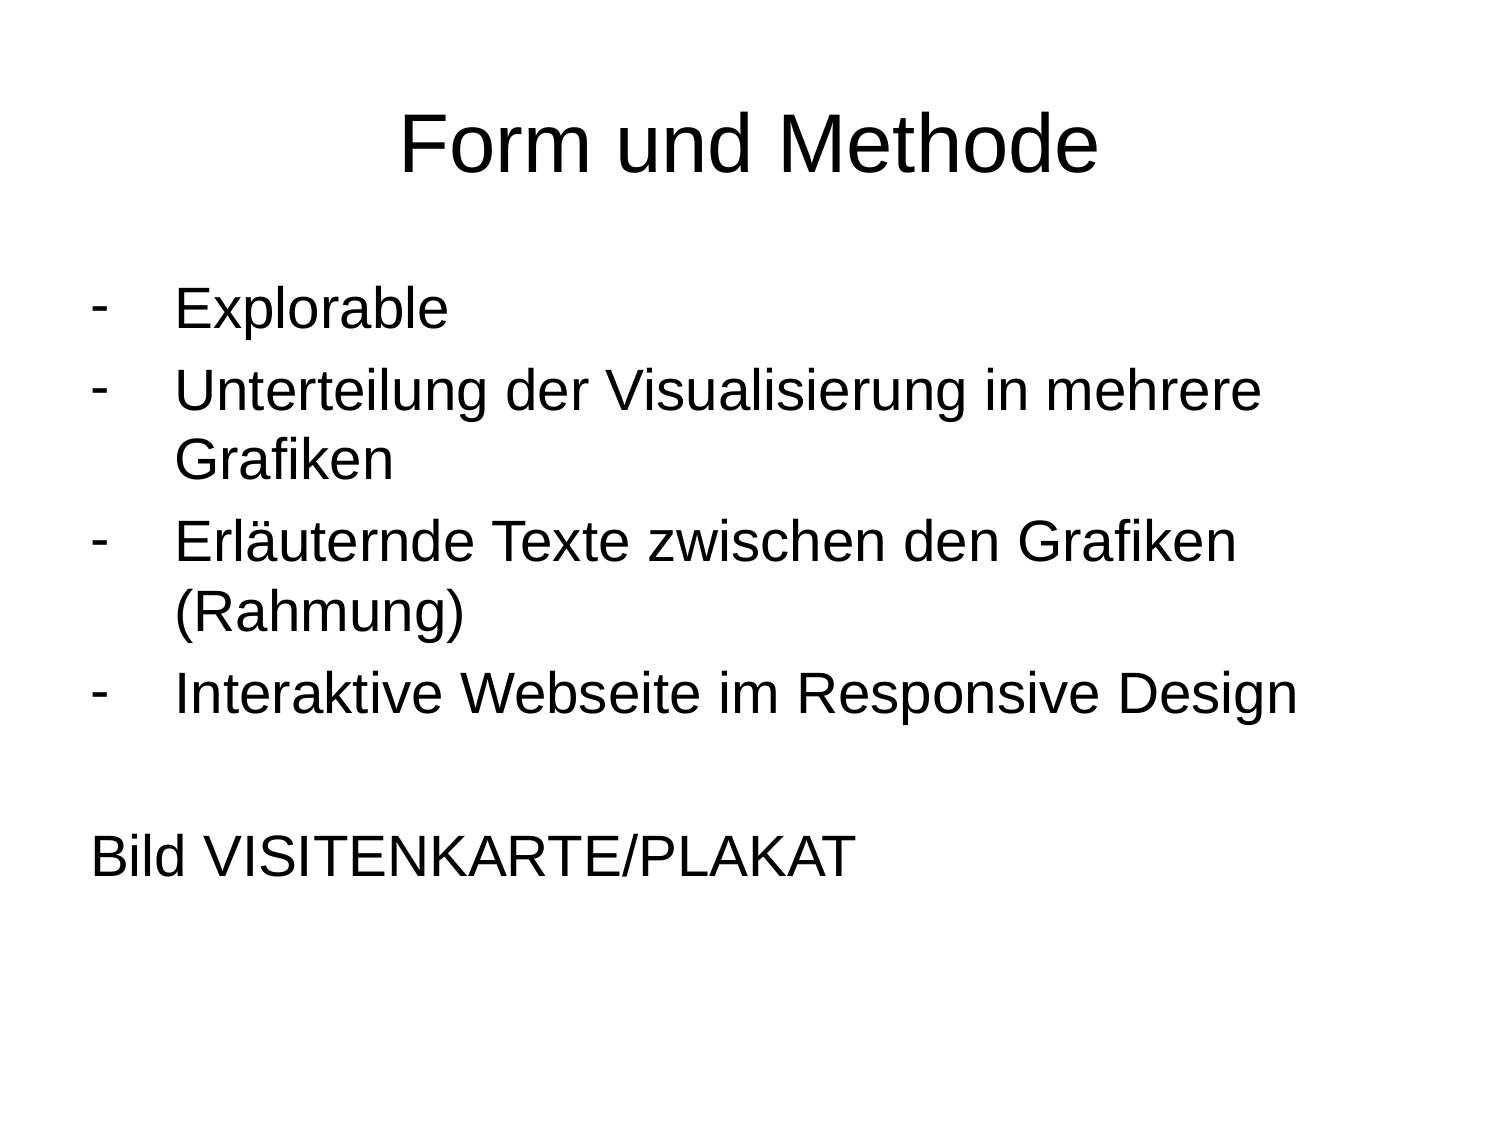

# Form und Methode
Explorable
Unterteilung der Visualisierung in mehrere Grafiken
Erläuternde Texte zwischen den Grafiken (Rahmung)
Interaktive Webseite im Responsive Design

Bild VISITENKARTE/PLAKAT